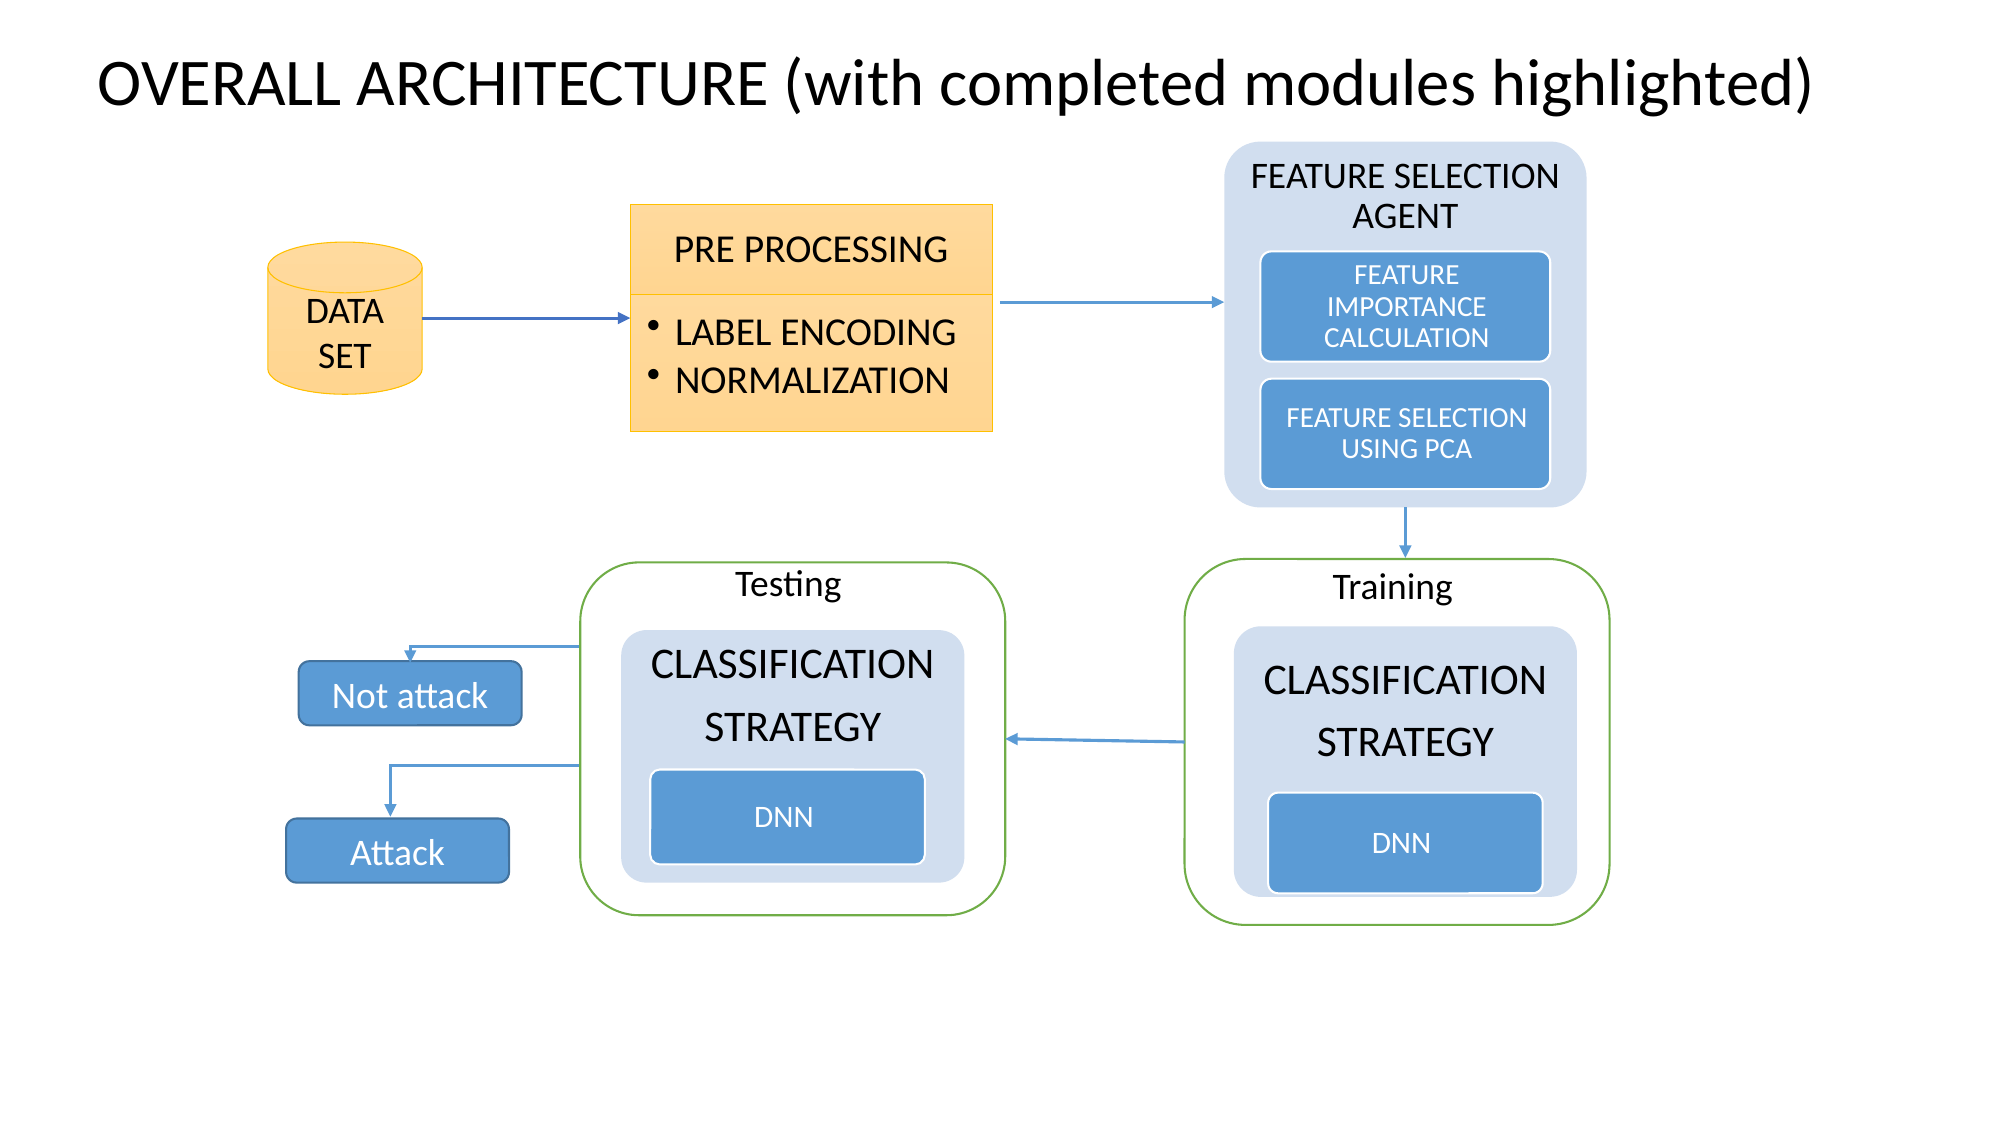

OVERALL ARCHITECTURE (with completed modules highlighted)
FEATURE SELECTION AGENT
FEATURE IMPORTANCE CALCULATION
FEATURE SELECTION USING PCA
PRE PROCESSING
LABEL ENCODING
NORMALIZATION
DATA SET

Training

Testing

CLASSIFICATION
STRATEGY

CLASSIFICATION
STRATEGY
Not attack

DNN

DNN
Attack